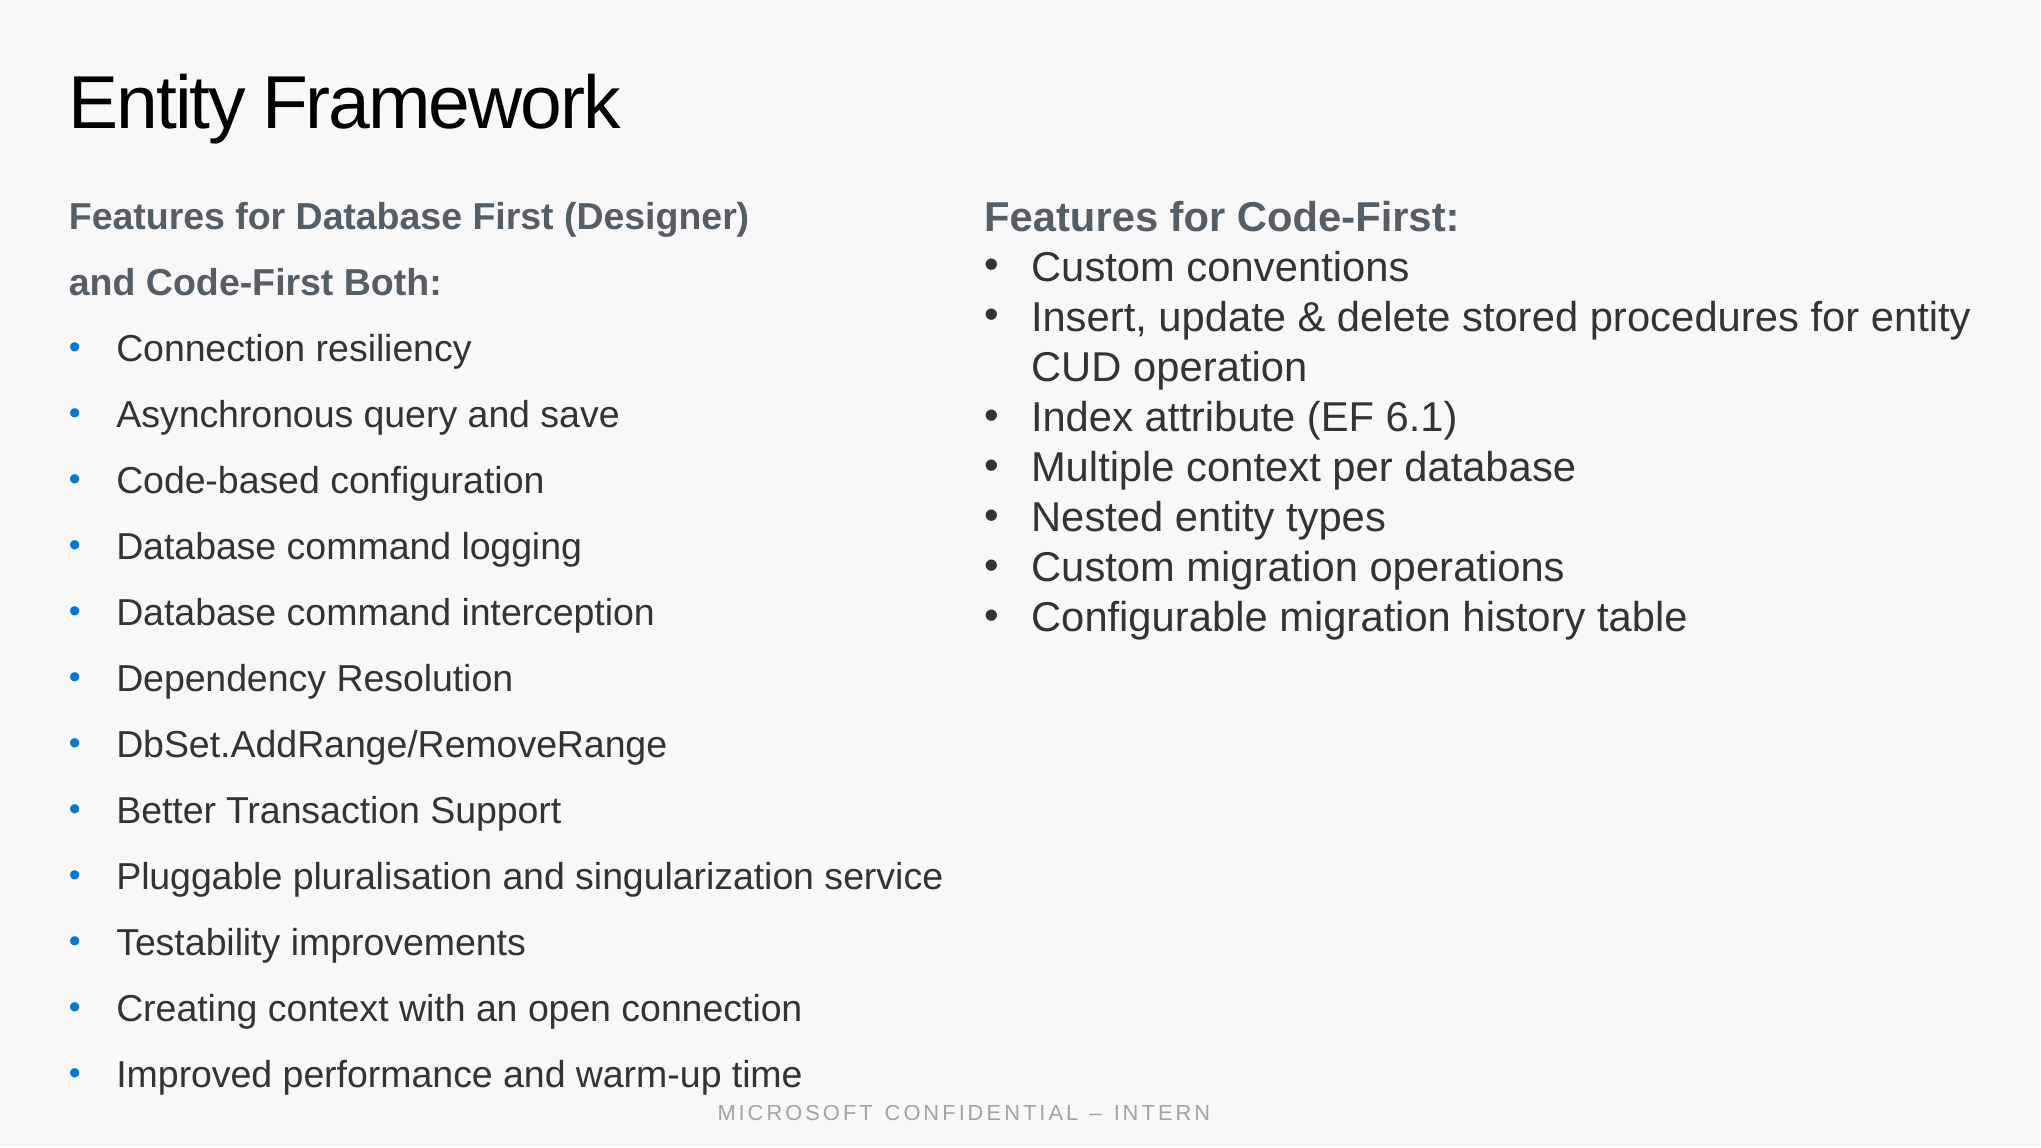

# Entity Framework
Features for Database First (Designer)
and Code-First Both:
Connection resiliency
Asynchronous query and save
Code-based configuration
Database command logging
Database command interception
Dependency Resolution
DbSet.AddRange/RemoveRange
Better Transaction Support
Pluggable pluralisation and singularization service
Testability improvements
Creating context with an open connection
Improved performance and warm-up time
Features for Code-First:
Custom conventions
Insert, update & delete stored procedures for entity CUD operation
Index attribute (EF 6.1)
Multiple context per database
Nested entity types
Custom migration operations
Configurable migration history table